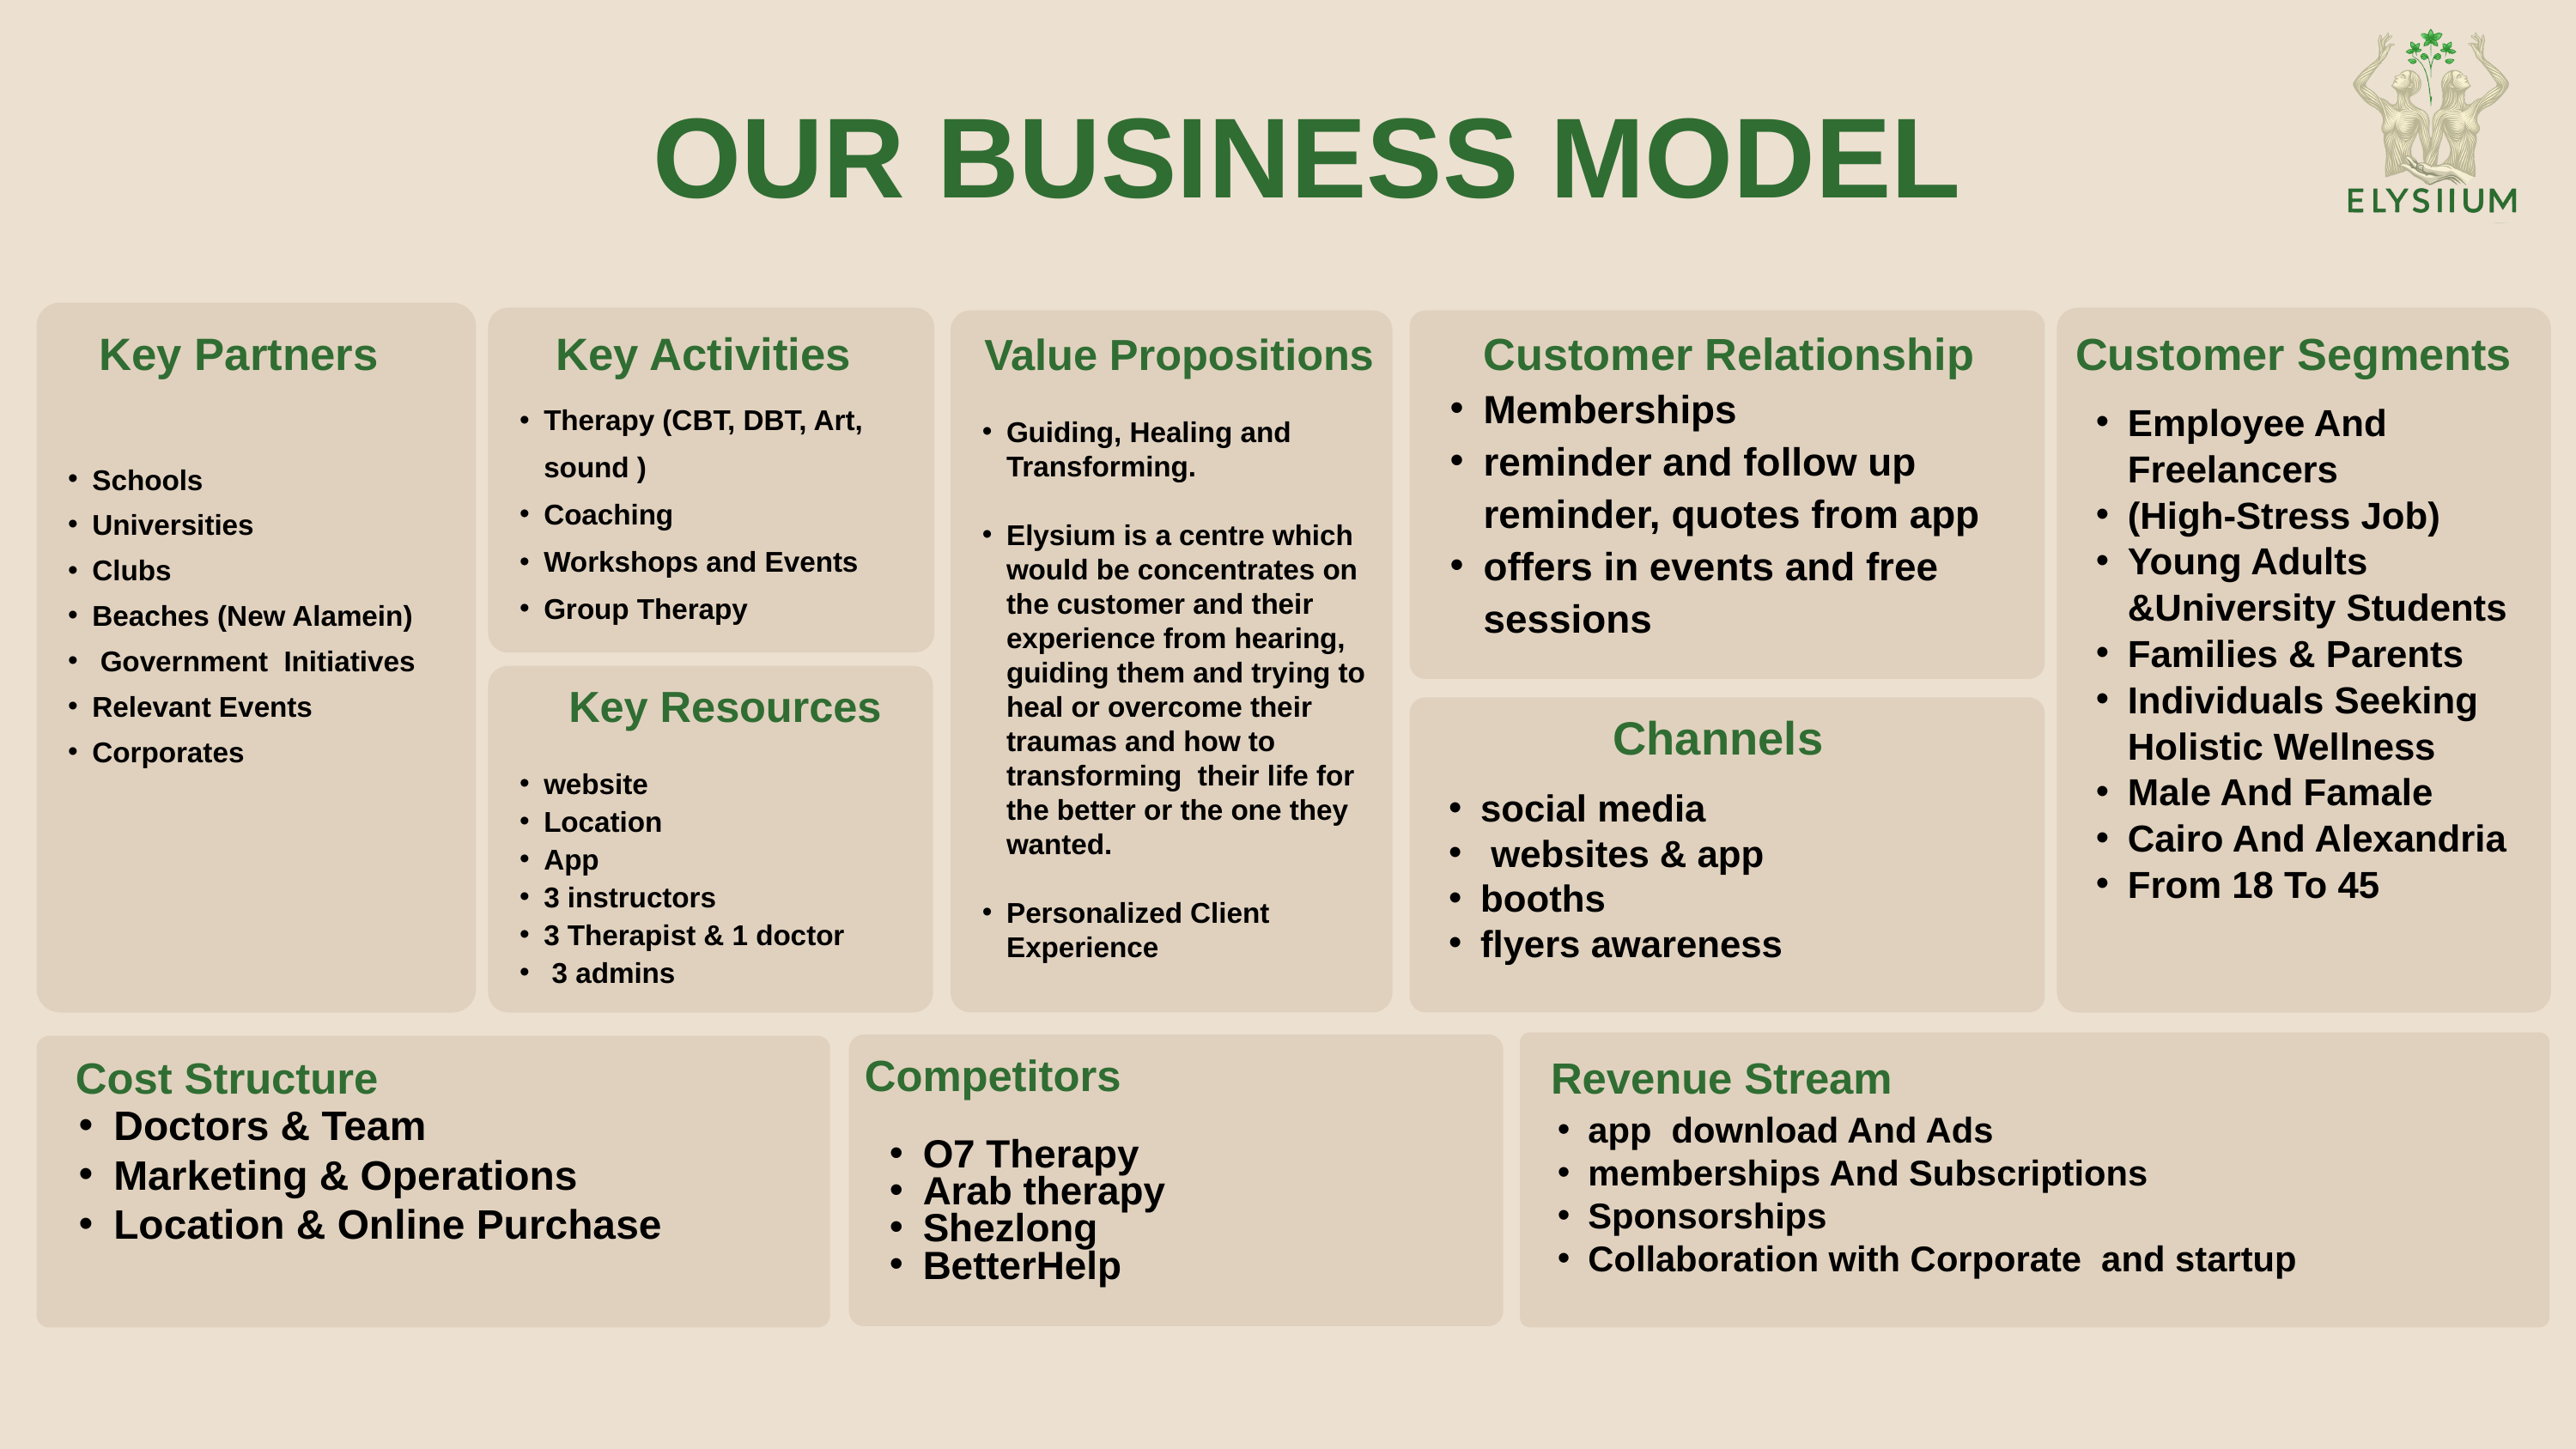

OUR BUSINESS MODEL

Schools
Universities
Clubs
Beaches (New Alamein)
 Government  Initiatives
Relevant Events
Corporates

Key Partners

Therapy (CBT, DBT, Art, sound )
Coaching
Workshops and Events
Group Therapy
Key Activities

Employee And Freelancers
(High-Stress Job)
Young Adults &University Students
Families & Parents
Individuals Seeking Holistic Wellness
Male And Famale
Cairo And Alexandria
From 18 To 45
Customer Segments

Guiding, Healing and Transforming.

Elysium is a centre which would be concentrates on the customer and their experience from hearing, guiding them and trying to heal or overcome their traumas and how to transforming  their life for the better or the one they wanted.

Personalized Client Experience
Value Propositions

Memberships
reminder and follow up reminder, quotes from app
offers in events and free sessions
Customer Relationship

website
Location
App
3 instructors
3 Therapist & 1 doctor
 3 admins
Key Resources

social media
 websites & app
booths
flyers awareness
Channels

app  download And Ads
memberships And Subscriptions
Sponsorships
Collaboration with Corporate  and startup
Revenue Stream

O7 Therapy
Arab therapy
Shezlong
BetterHelp
Competitors

Doctors & Team
Marketing & Operations
Location & Online Purchase
Cost Structure